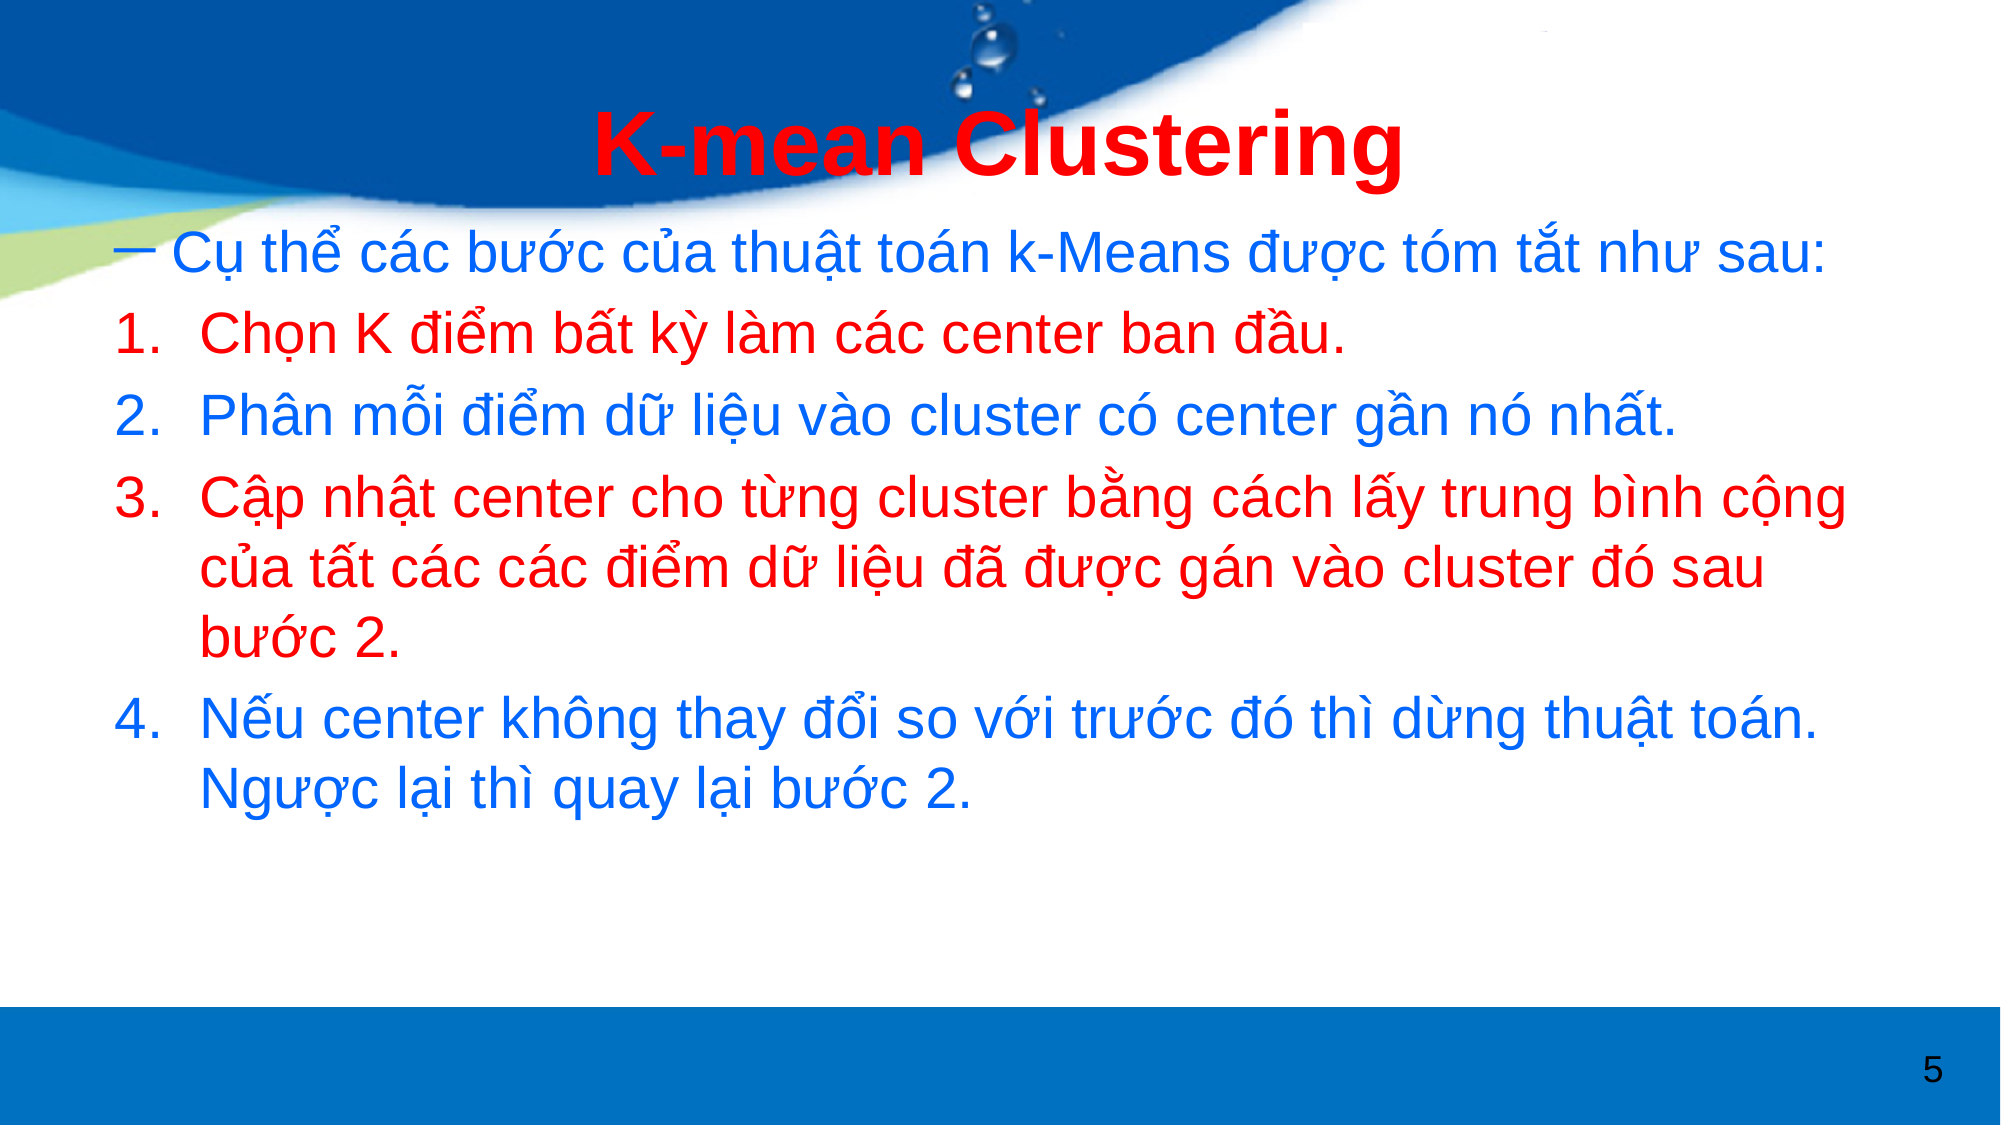

# K-mean Clustering
Cụ thể các bước của thuật toán k-Means được tóm tắt như sau:
Chọn K điểm bất kỳ làm các center ban đầu.
Phân mỗi điểm dữ liệu vào cluster có center gần nó nhất.
Cập nhật center cho từng cluster bằng cách lấy trung bình cộng của tất các các điểm dữ liệu đã được gán vào cluster đó sau bước 2.
Nếu center không thay đổi so với trước đó thì dừng thuật toán. Ngược lại thì quay lại bước 2.